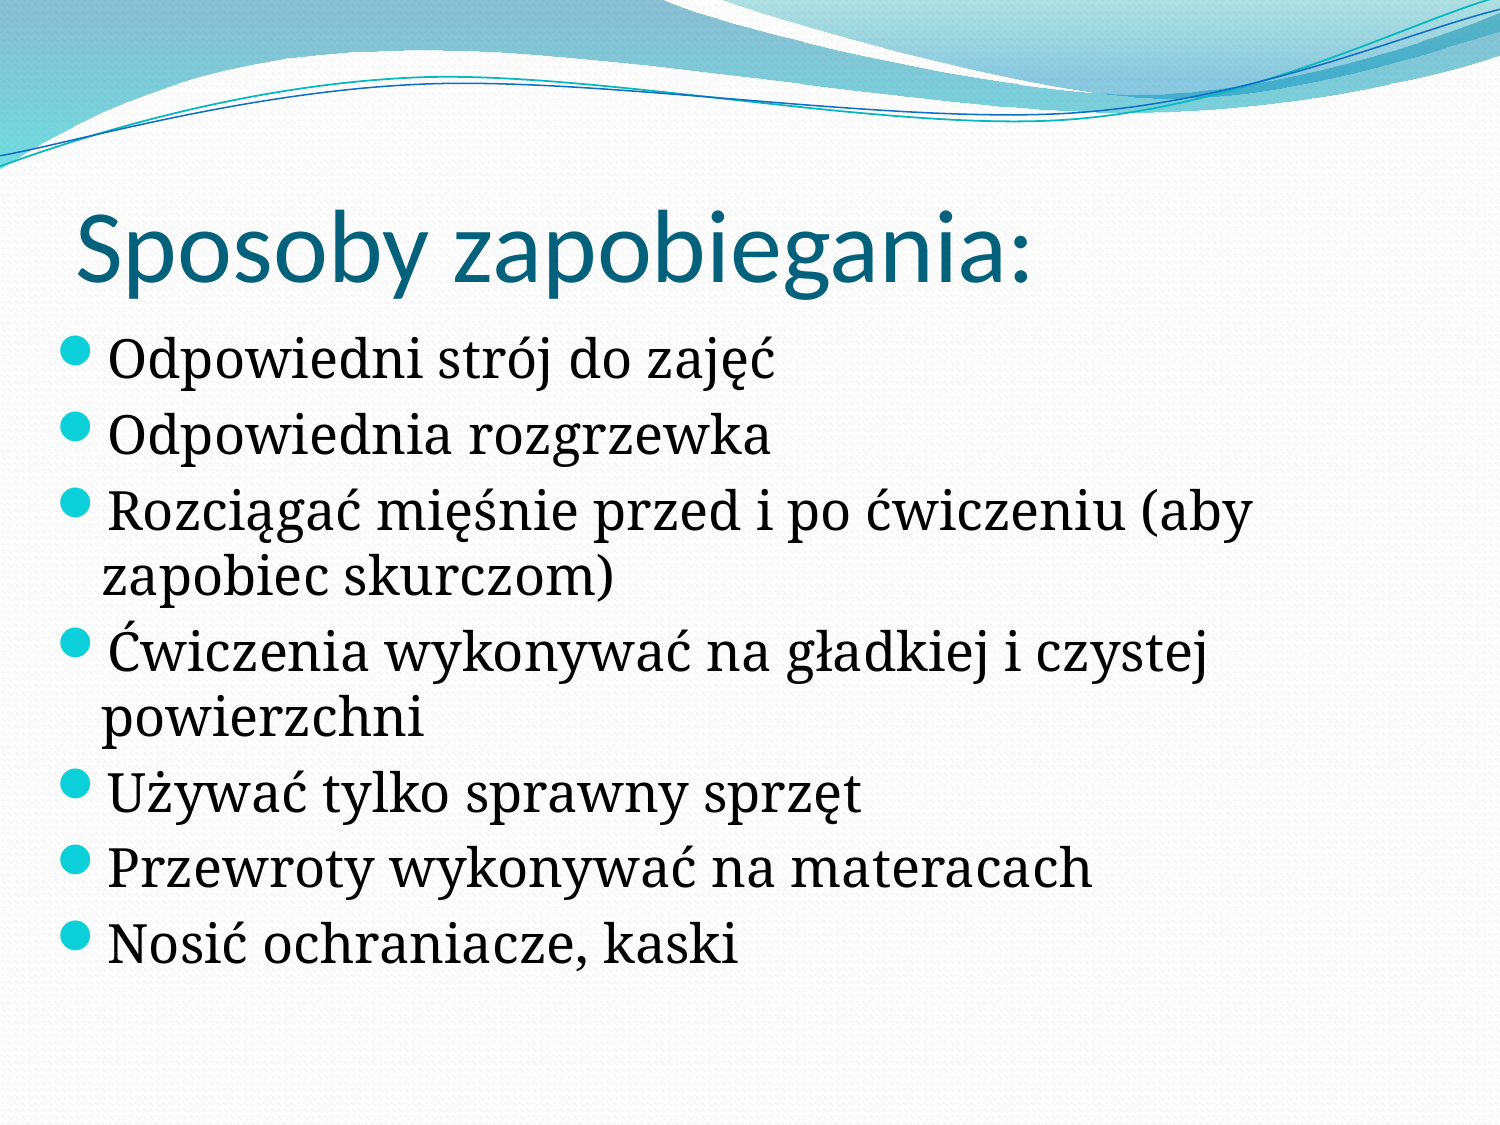

# Sposoby zapobiegania:
Odpowiedni strój do zajęć
Odpowiednia rozgrzewka
Rozciągać mięśnie przed i po ćwiczeniu (aby zapobiec skurczom)
Ćwiczenia wykonywać na gładkiej i czystej powierzchni
Używać tylko sprawny sprzęt
Przewroty wykonywać na materacach
Nosić ochraniacze, kaski